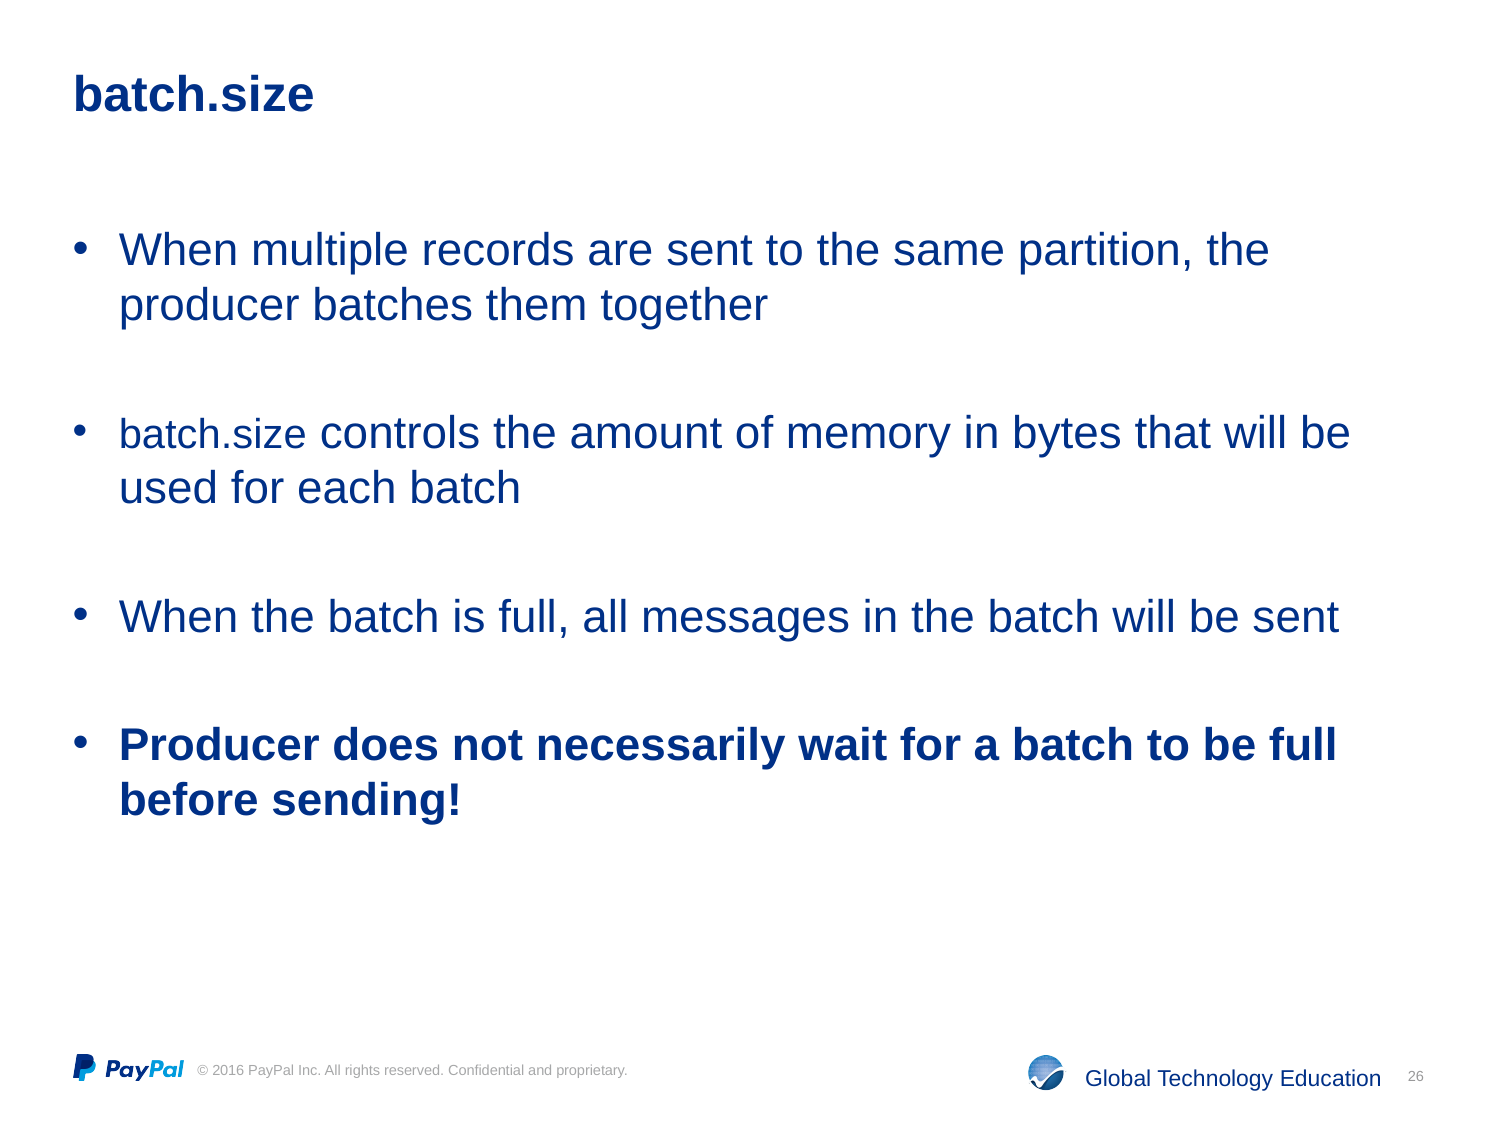

# batch.size
When multiple records are sent to the same partition, the producer batches them together

batch.size controls the amount of memory in bytes that will be used for each batch

When the batch is full, all messages in the batch will be sent

Producer does not necessarily wait for a batch to be full before sending!
26